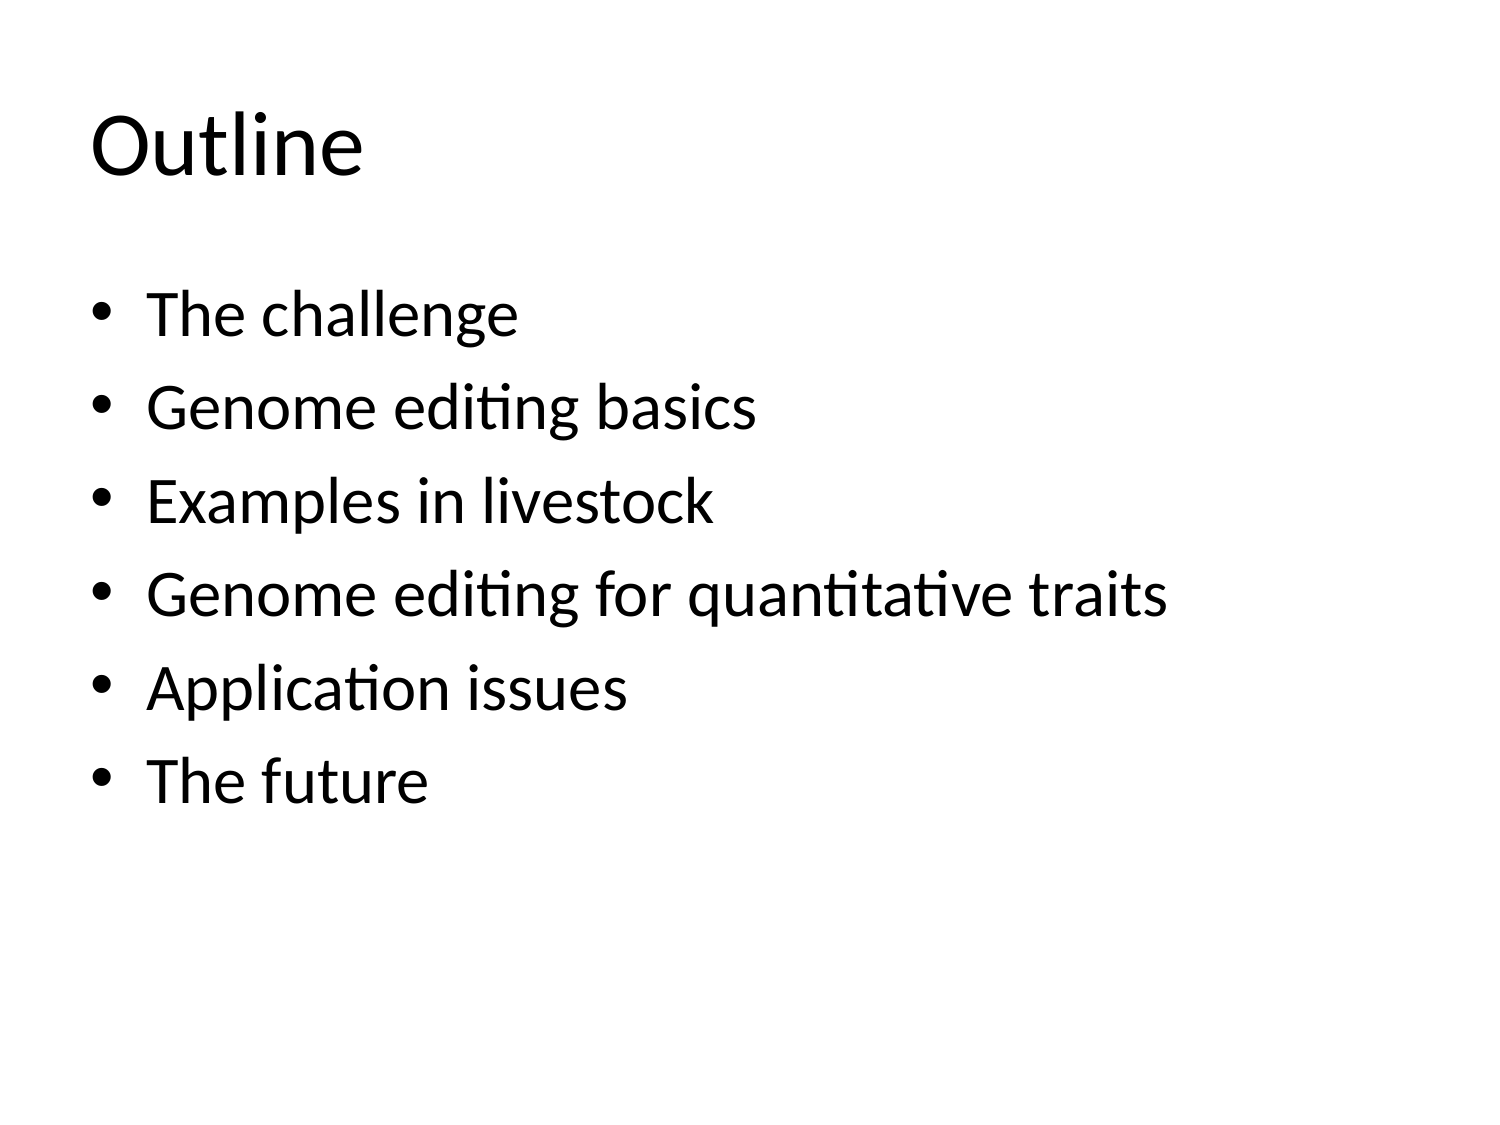

# Outline
The challenge
Genome editing basics
Examples in livestock
Genome editing for quantitative traits
Application issues
The future